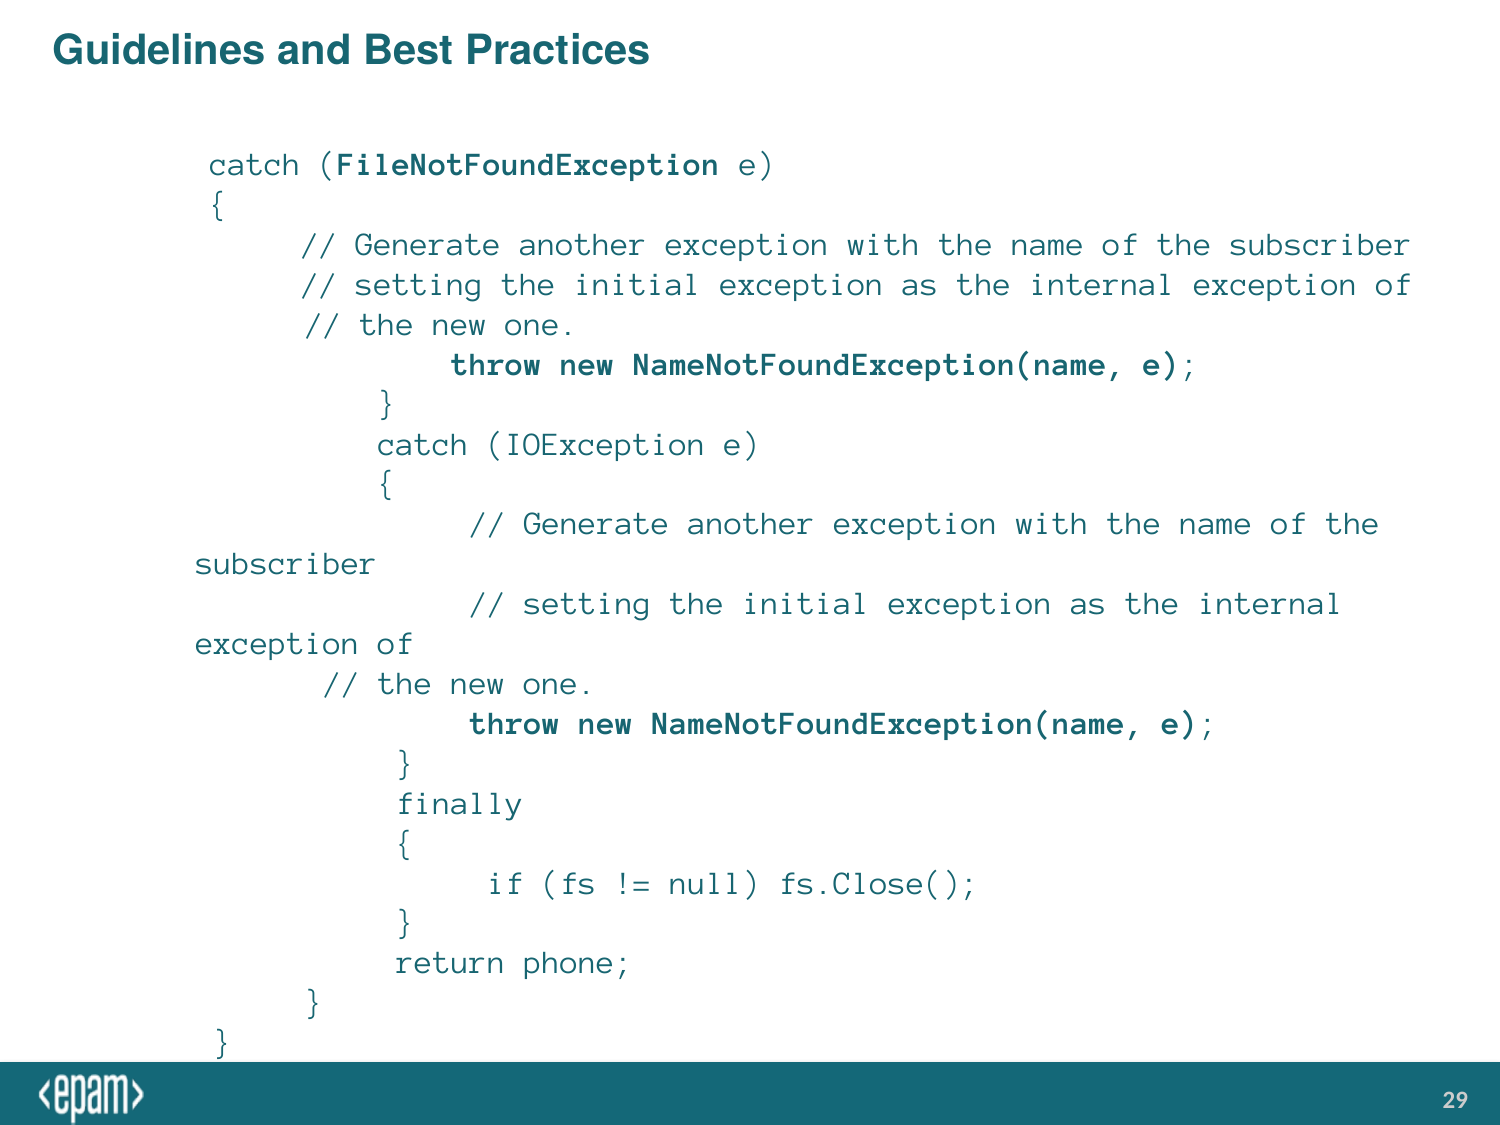

# Guidelines and Best Practices

         catch (FileNotFoundException e)
         {
              // Generate another exception with the name of the subscriber
              // setting the initial exception as the internal exception of
      // the new one.
              throw new NameNotFoundException(name, e);
          }
          catch (IOException e)
          {
               // Generate another exception with the name of the subscriber
               // setting the initial exception as the internal exception of
       // the new one.
               throw new NameNotFoundException(name, e);
           }
           finally
           {
                if (fs != null) fs.Close();
           }
           return phone;
      }
 }